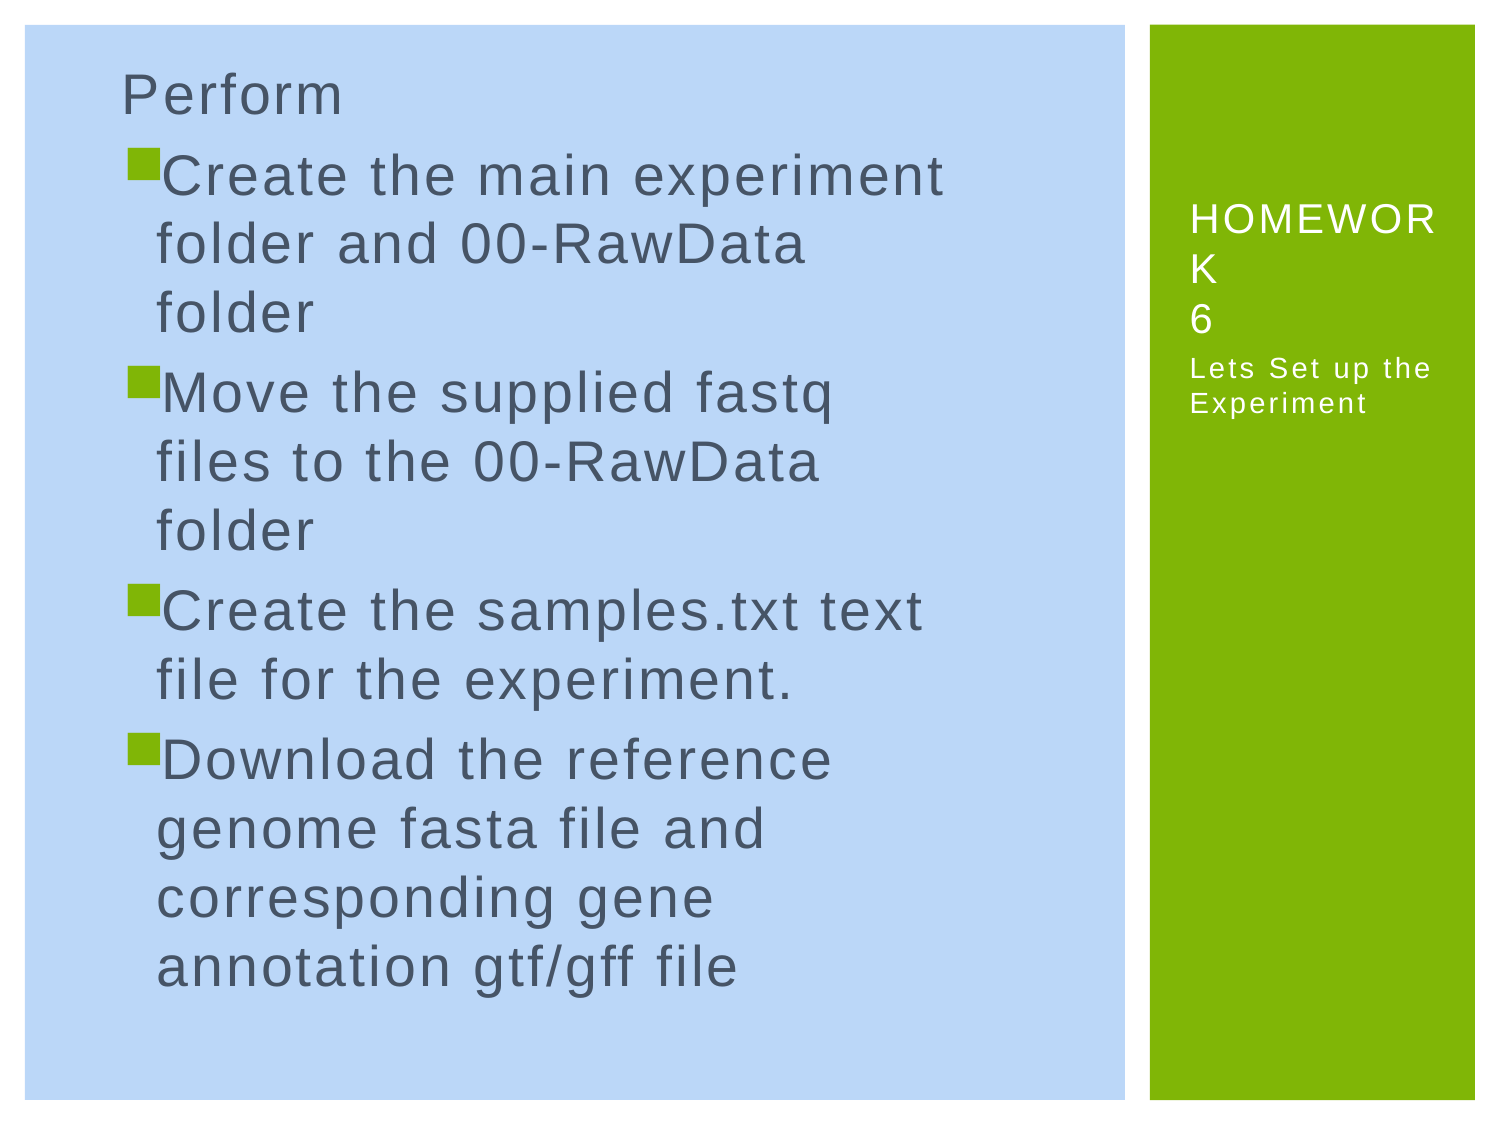

Perform
Create the main experiment folder and 00-RawData folder
Move the supplied fastq files to the 00-RawData folder
Create the samples.txt text file for the experiment.
Download the reference genome fasta file and corresponding gene annotation gtf/gff file
# HOMEWORK 6
Lets Set up the Experiment